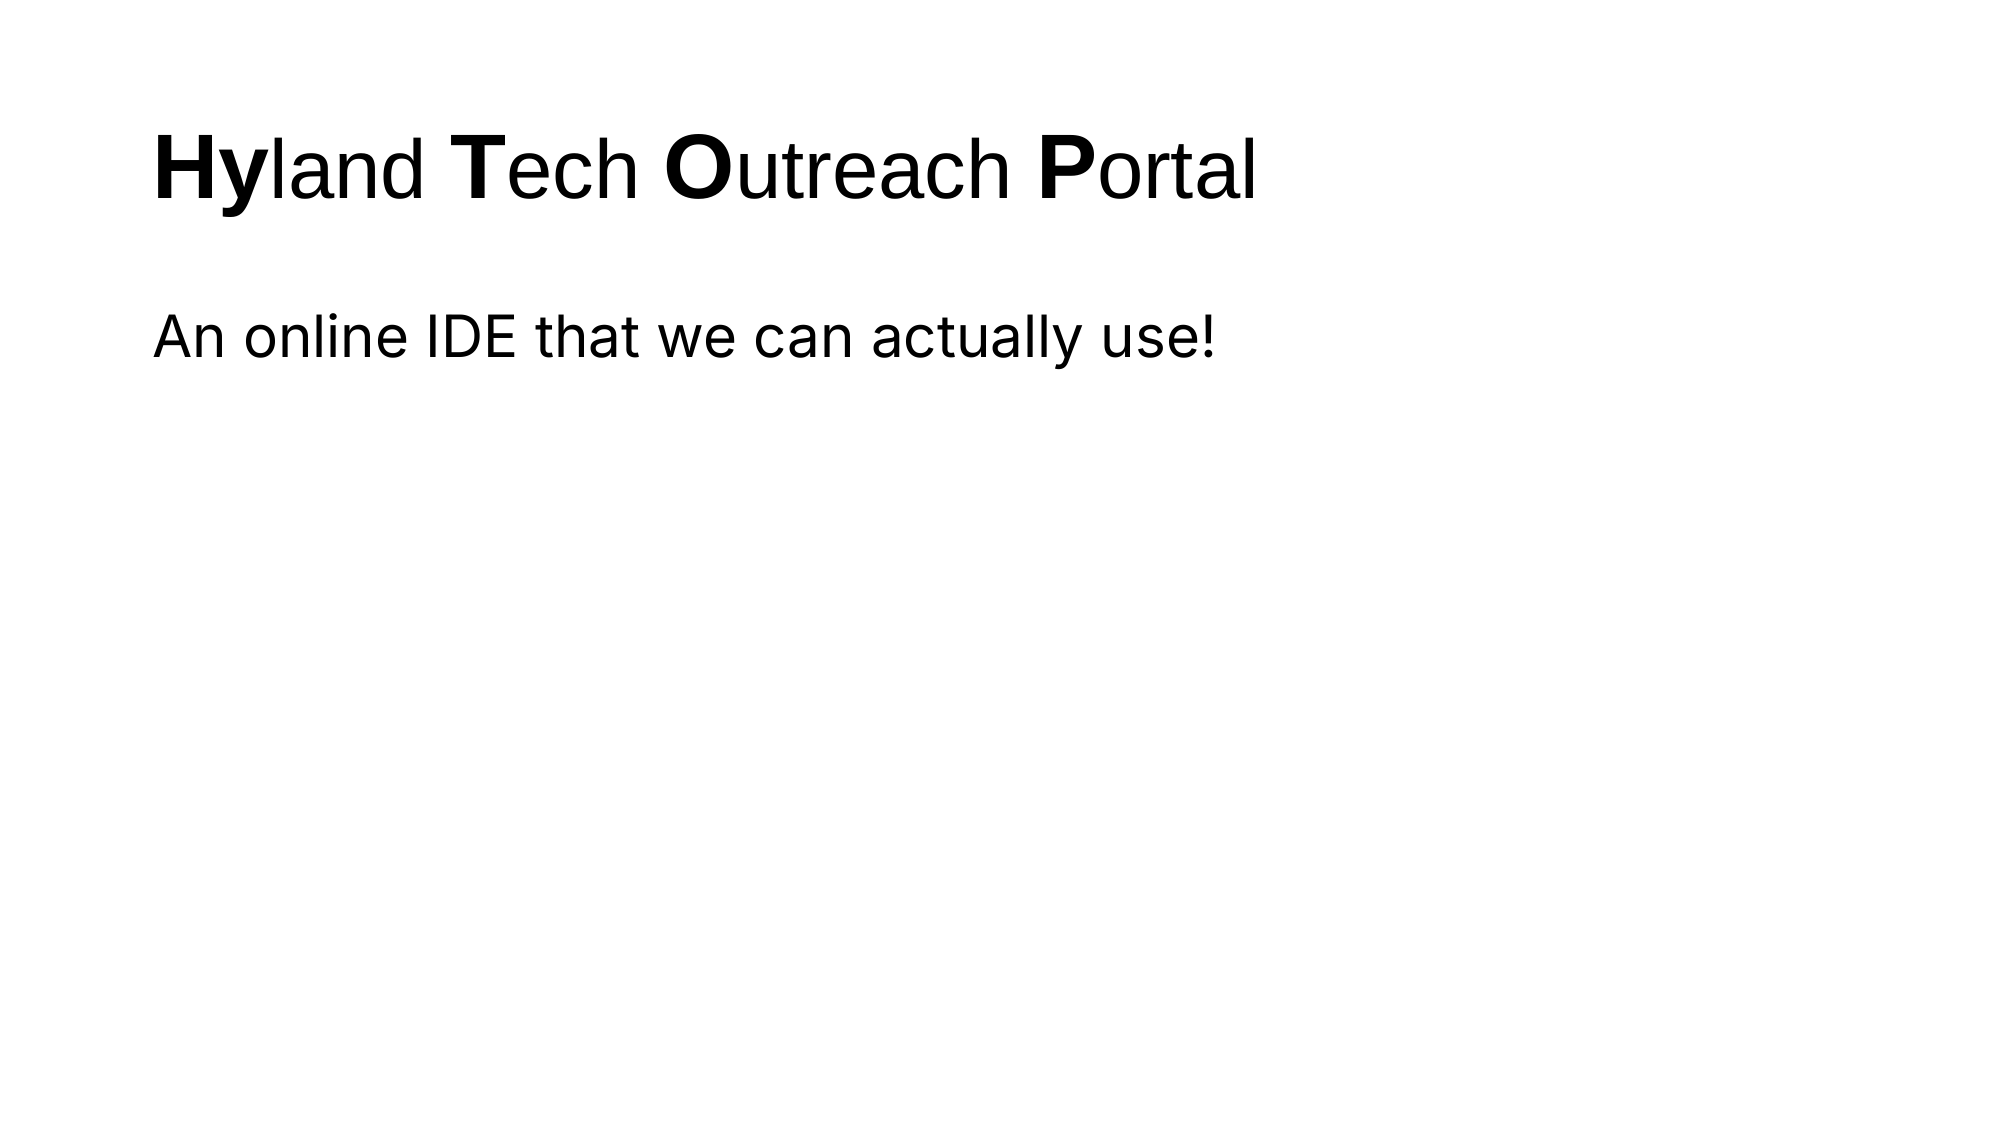

# Hyland Tech Outreach Portal
An online IDE that we can actually use!